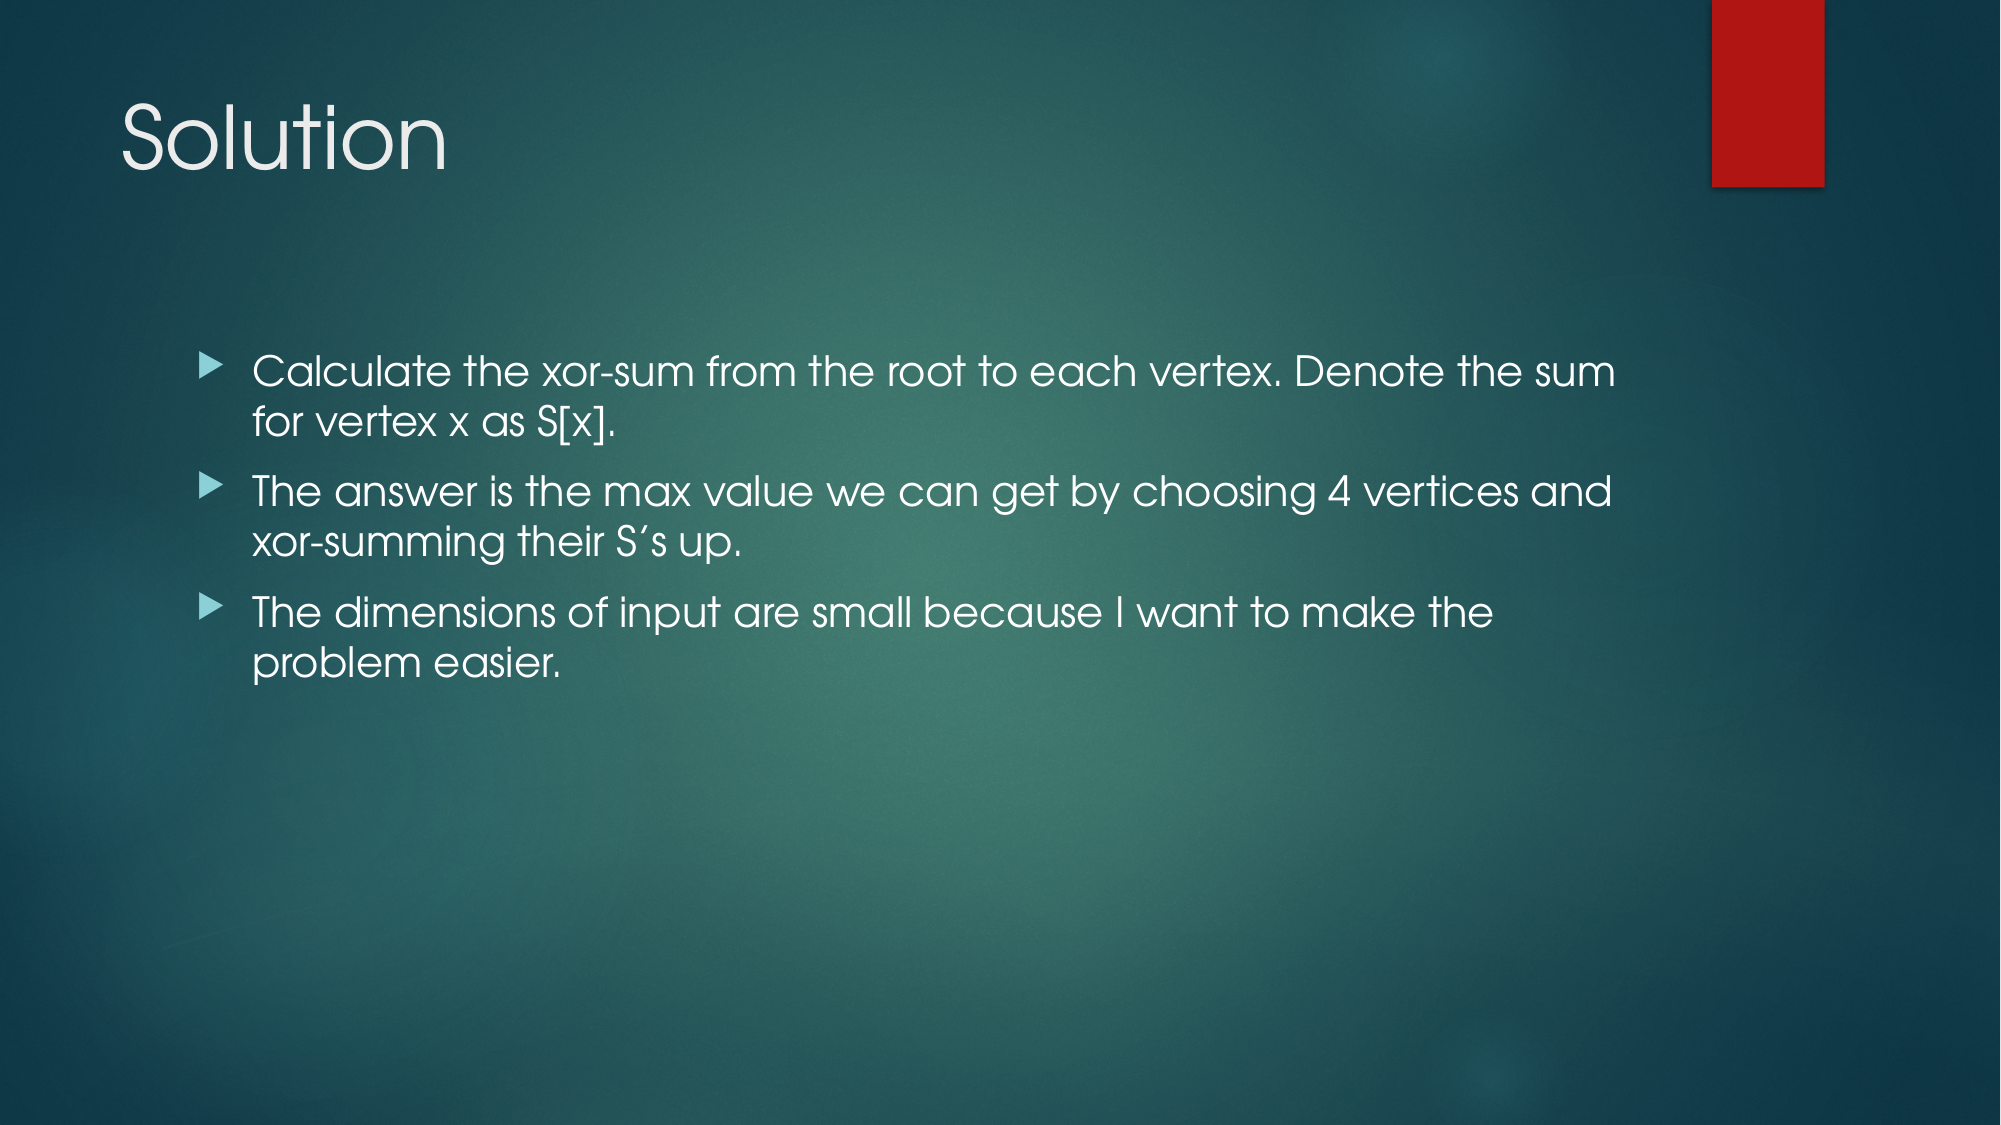

# Solution
Calculate the xor-sum from the root to each vertex. Denote the sum for vertex x as S[x].
The answer is the max value we can get by choosing 4 vertices and xor-summing their S’s up.
The dimensions of input are small because I want to make the problem easier.